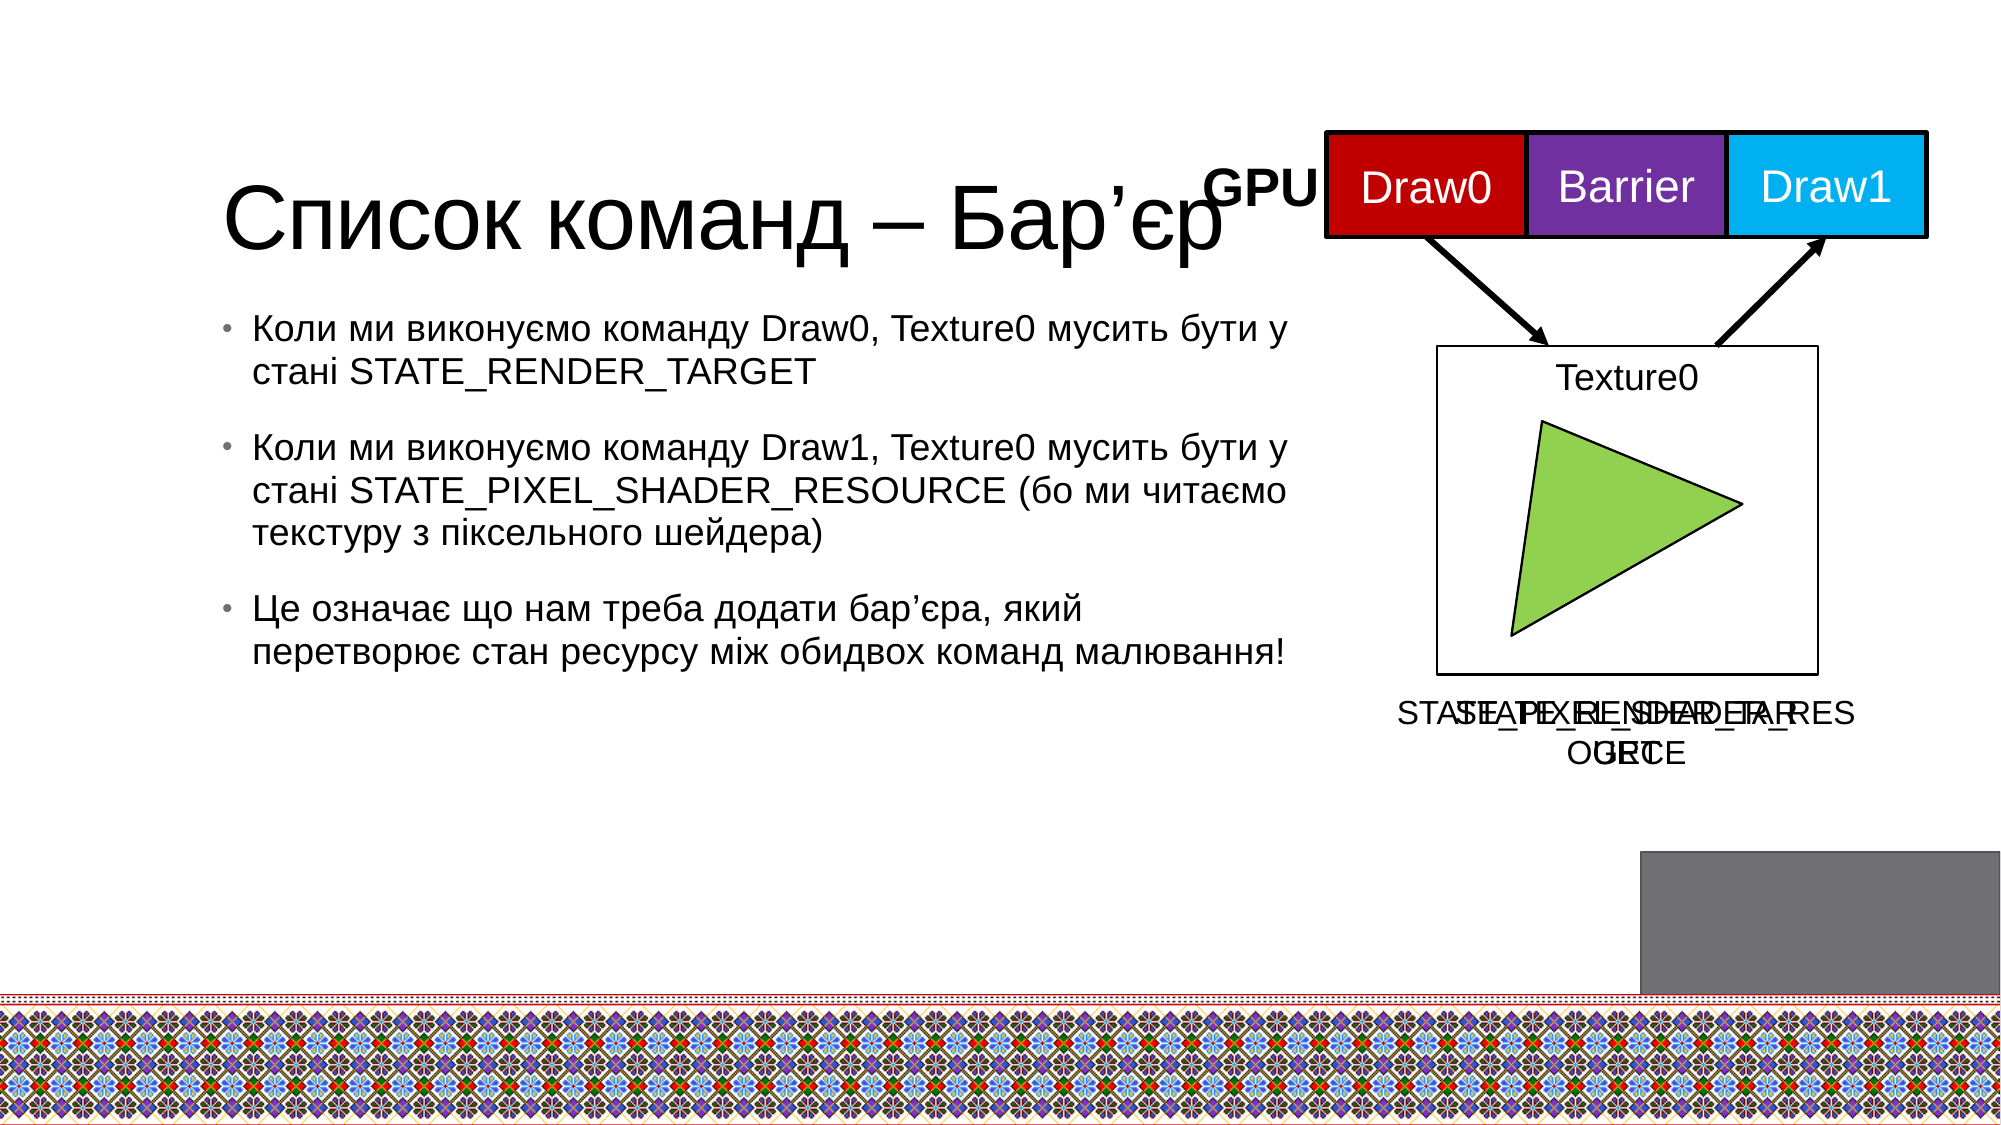

# Список команд – Бар’єр

GPU:
Barrier
Draw1
Draw0
Коли ми виконуємо команду Draw0, Texture0 мусить бути у стані STATE_RENDER_TARGET
Коли ми виконуємо команду Draw1, Texture0 мусить бути у стані STATE_PIXEL_SHADER_RESOURCE (бо ми читаємо текстуру з піксельного шейдера)
Це означає що нам треба додати бар’єра, який перетворює стан ресурсу між обидвох команд малювання!

Texture0

STATE_PIXEL_SHADER_RESOURCE
STATE_RENDER_TARGET